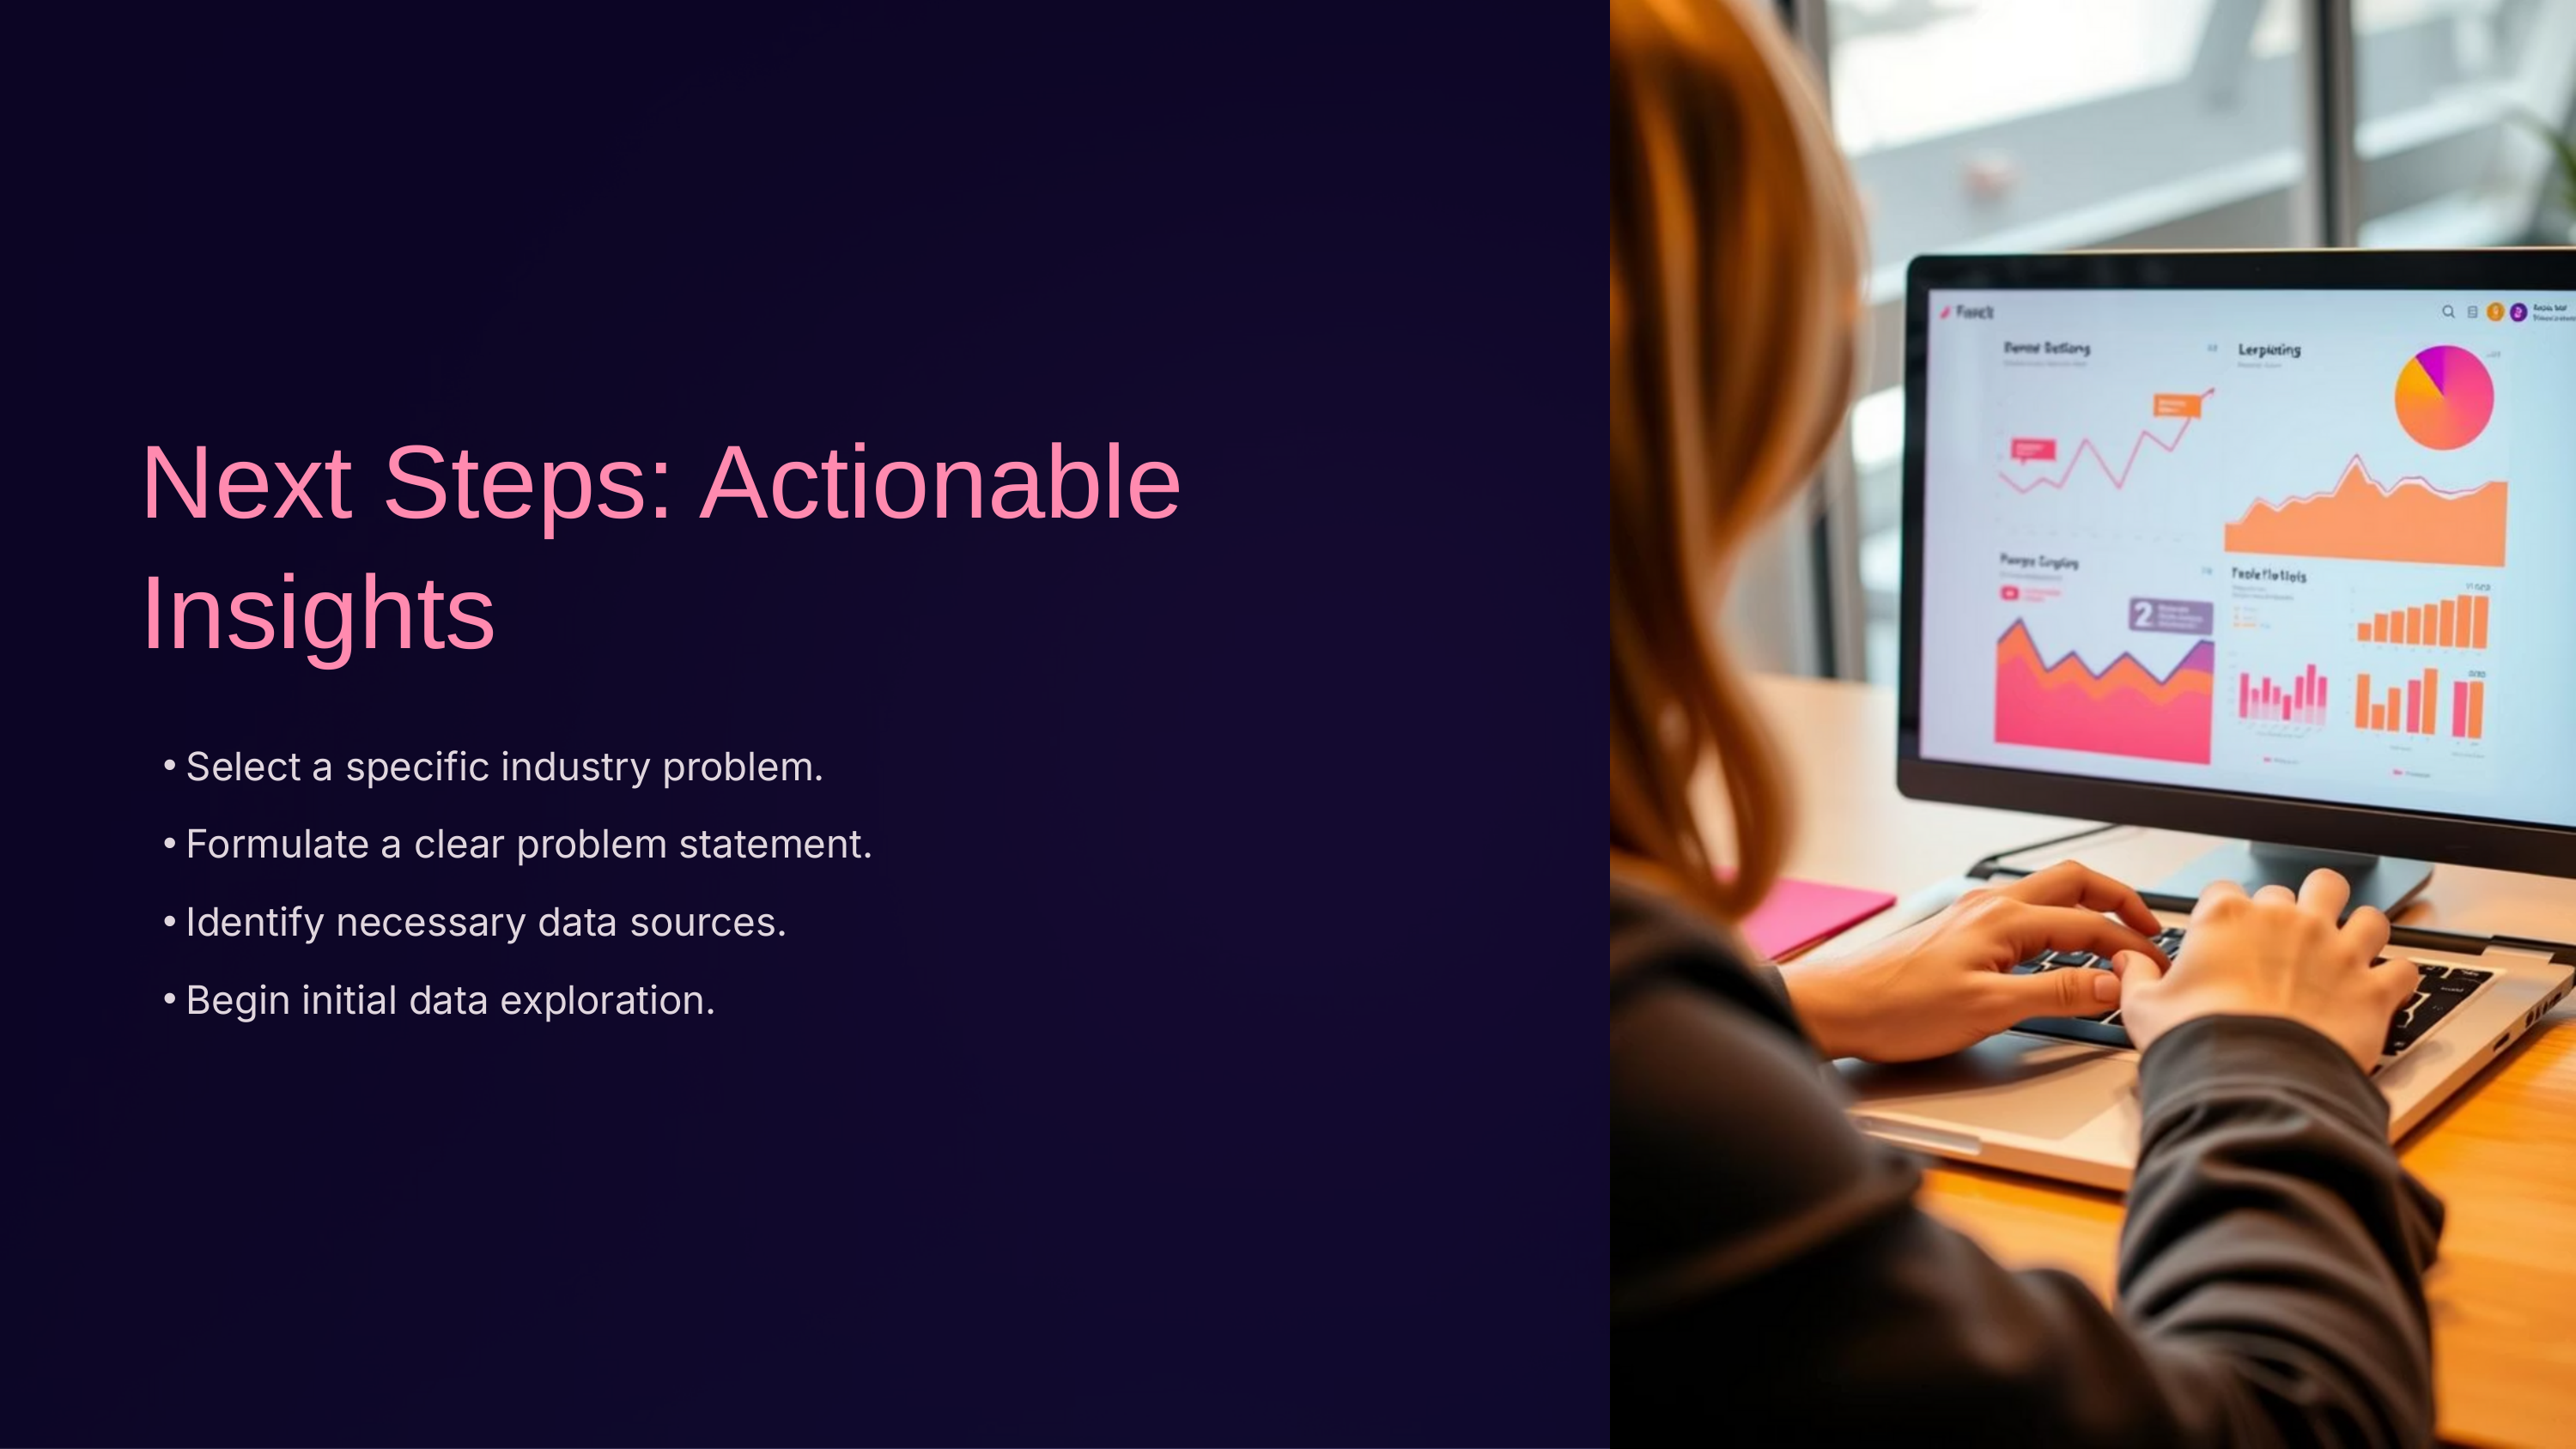

Next Steps: Actionable Insights
Select a specific industry problem.
Formulate a clear problem statement.
Identify necessary data sources.
Begin initial data exploration.